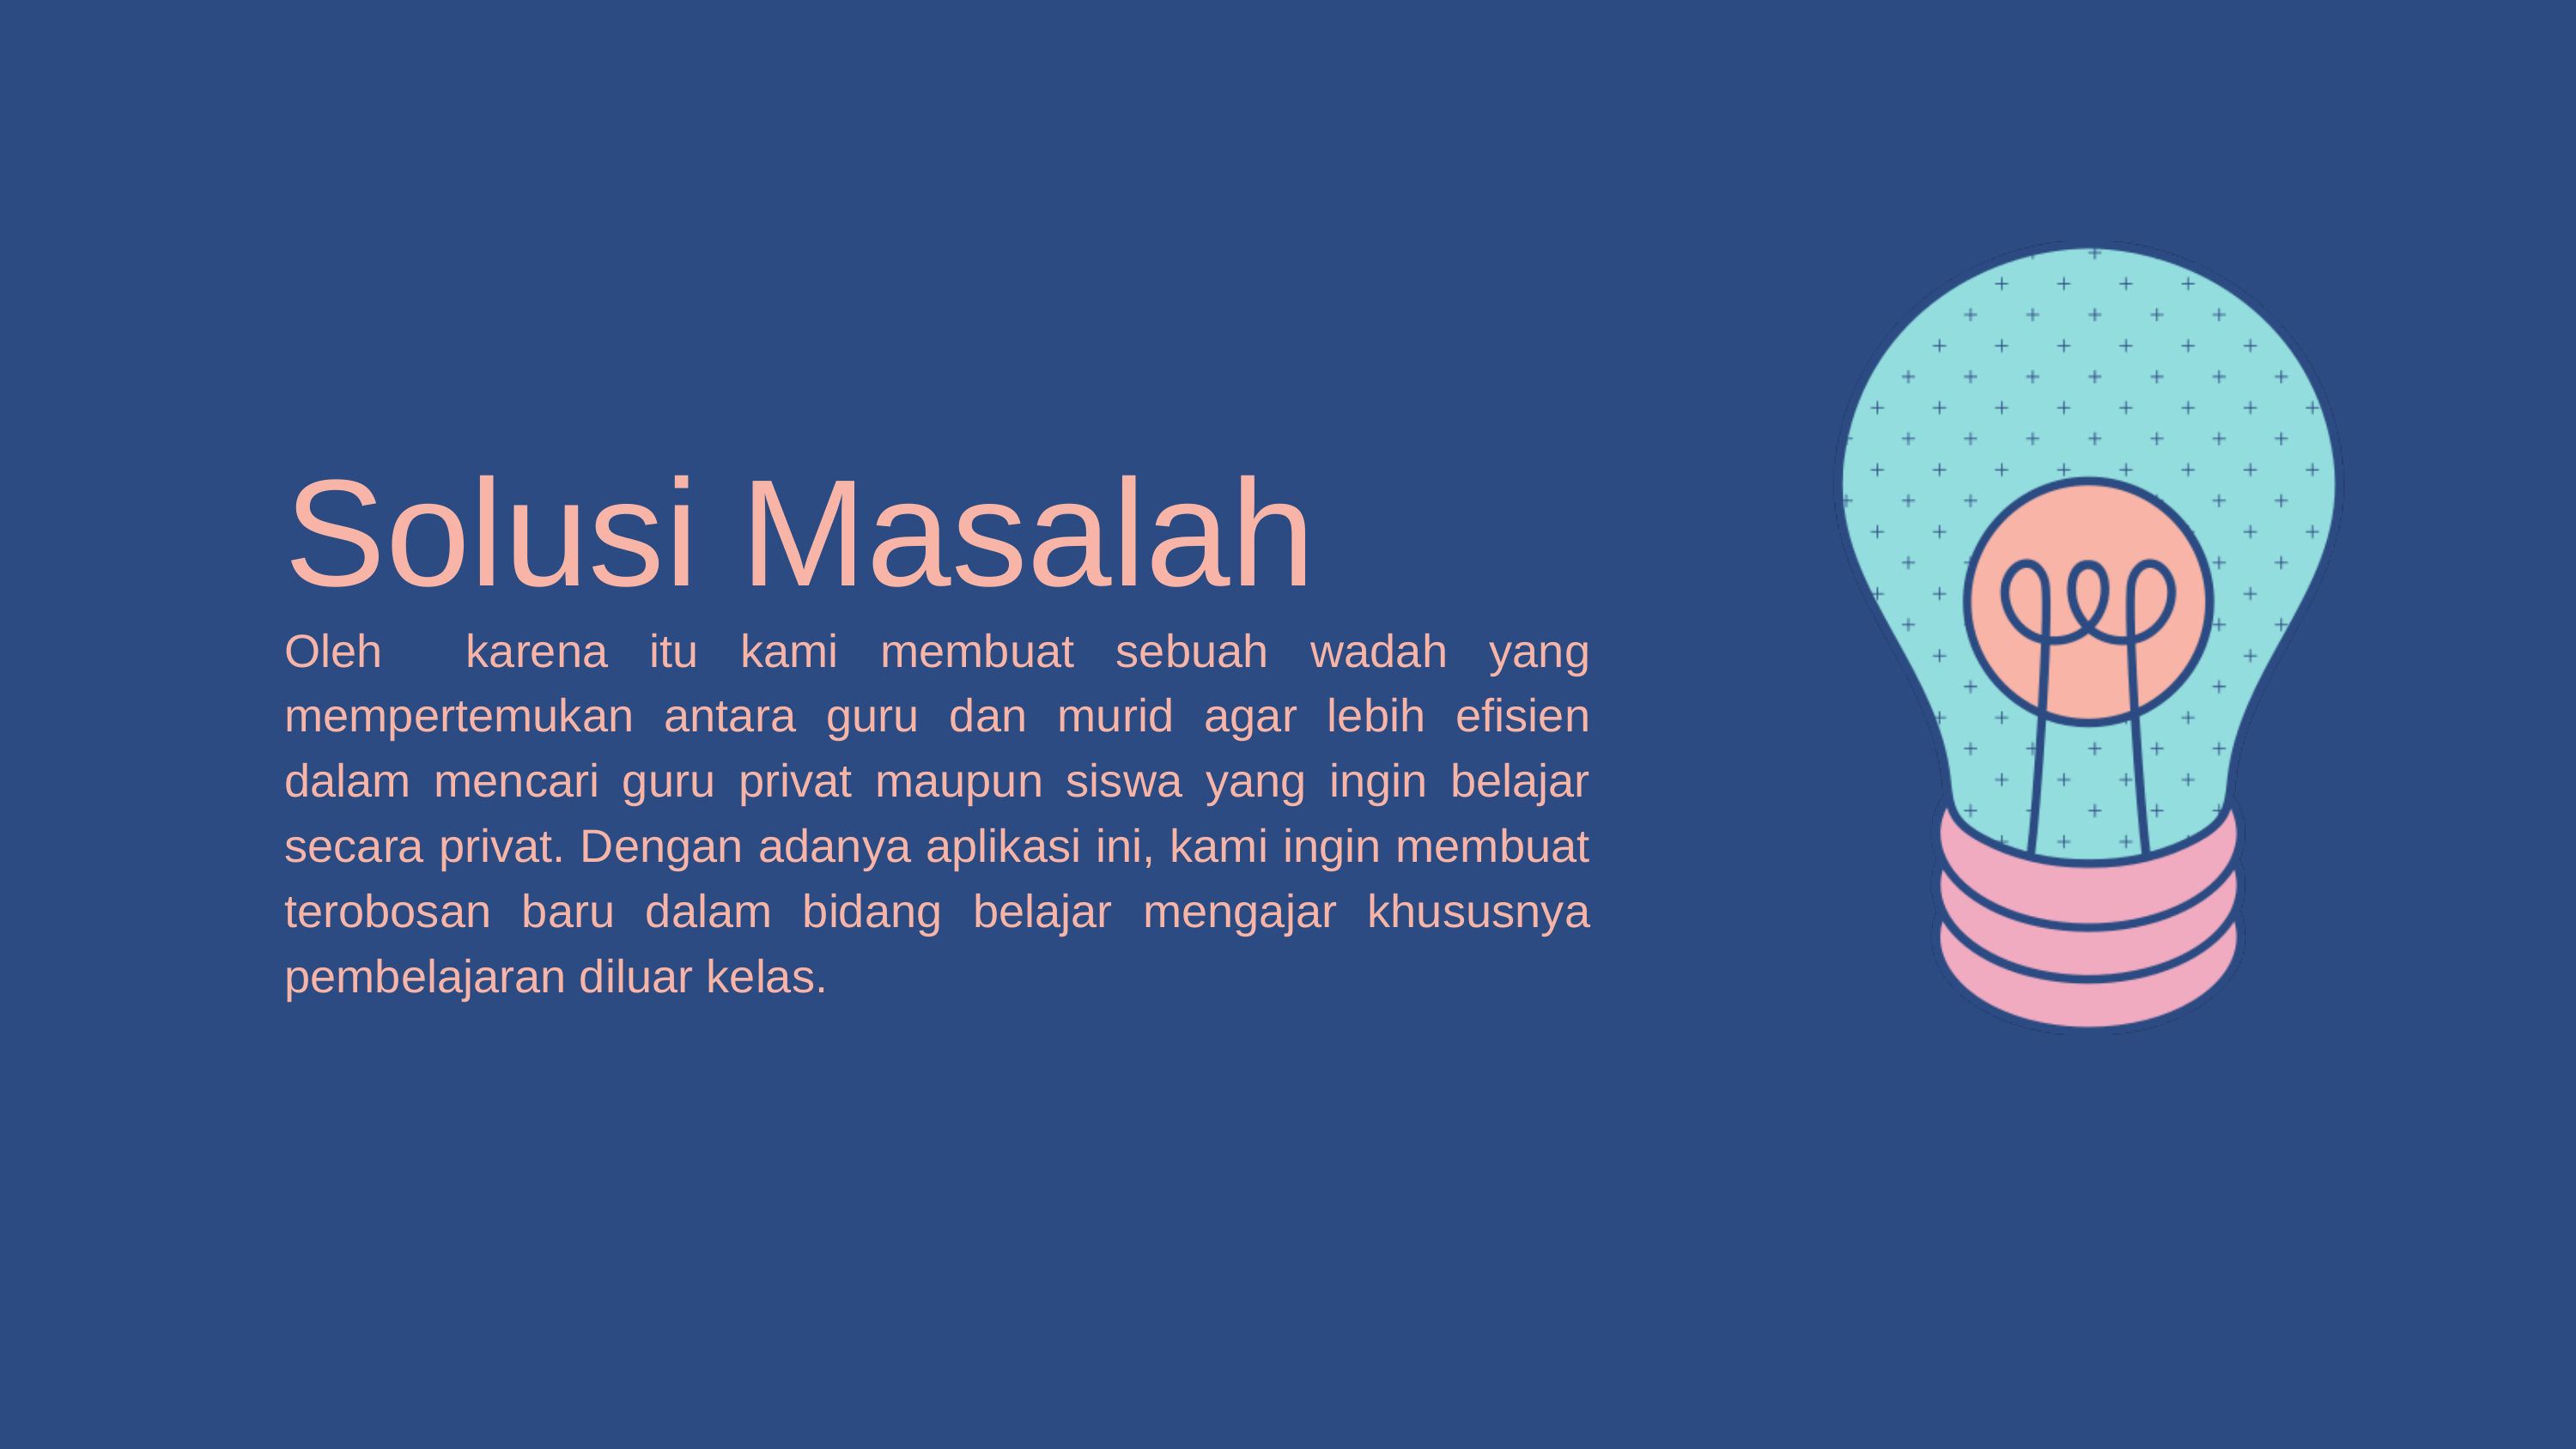

Solusi Masalah
Oleh  karena itu kami membuat sebuah wadah yang mempertemukan antara guru dan murid agar lebih efisien dalam mencari guru privat maupun siswa yang ingin belajar secara privat. Dengan adanya aplikasi ini, kami ingin membuat terobosan baru dalam bidang belajar mengajar khususnya pembelajaran diluar kelas.